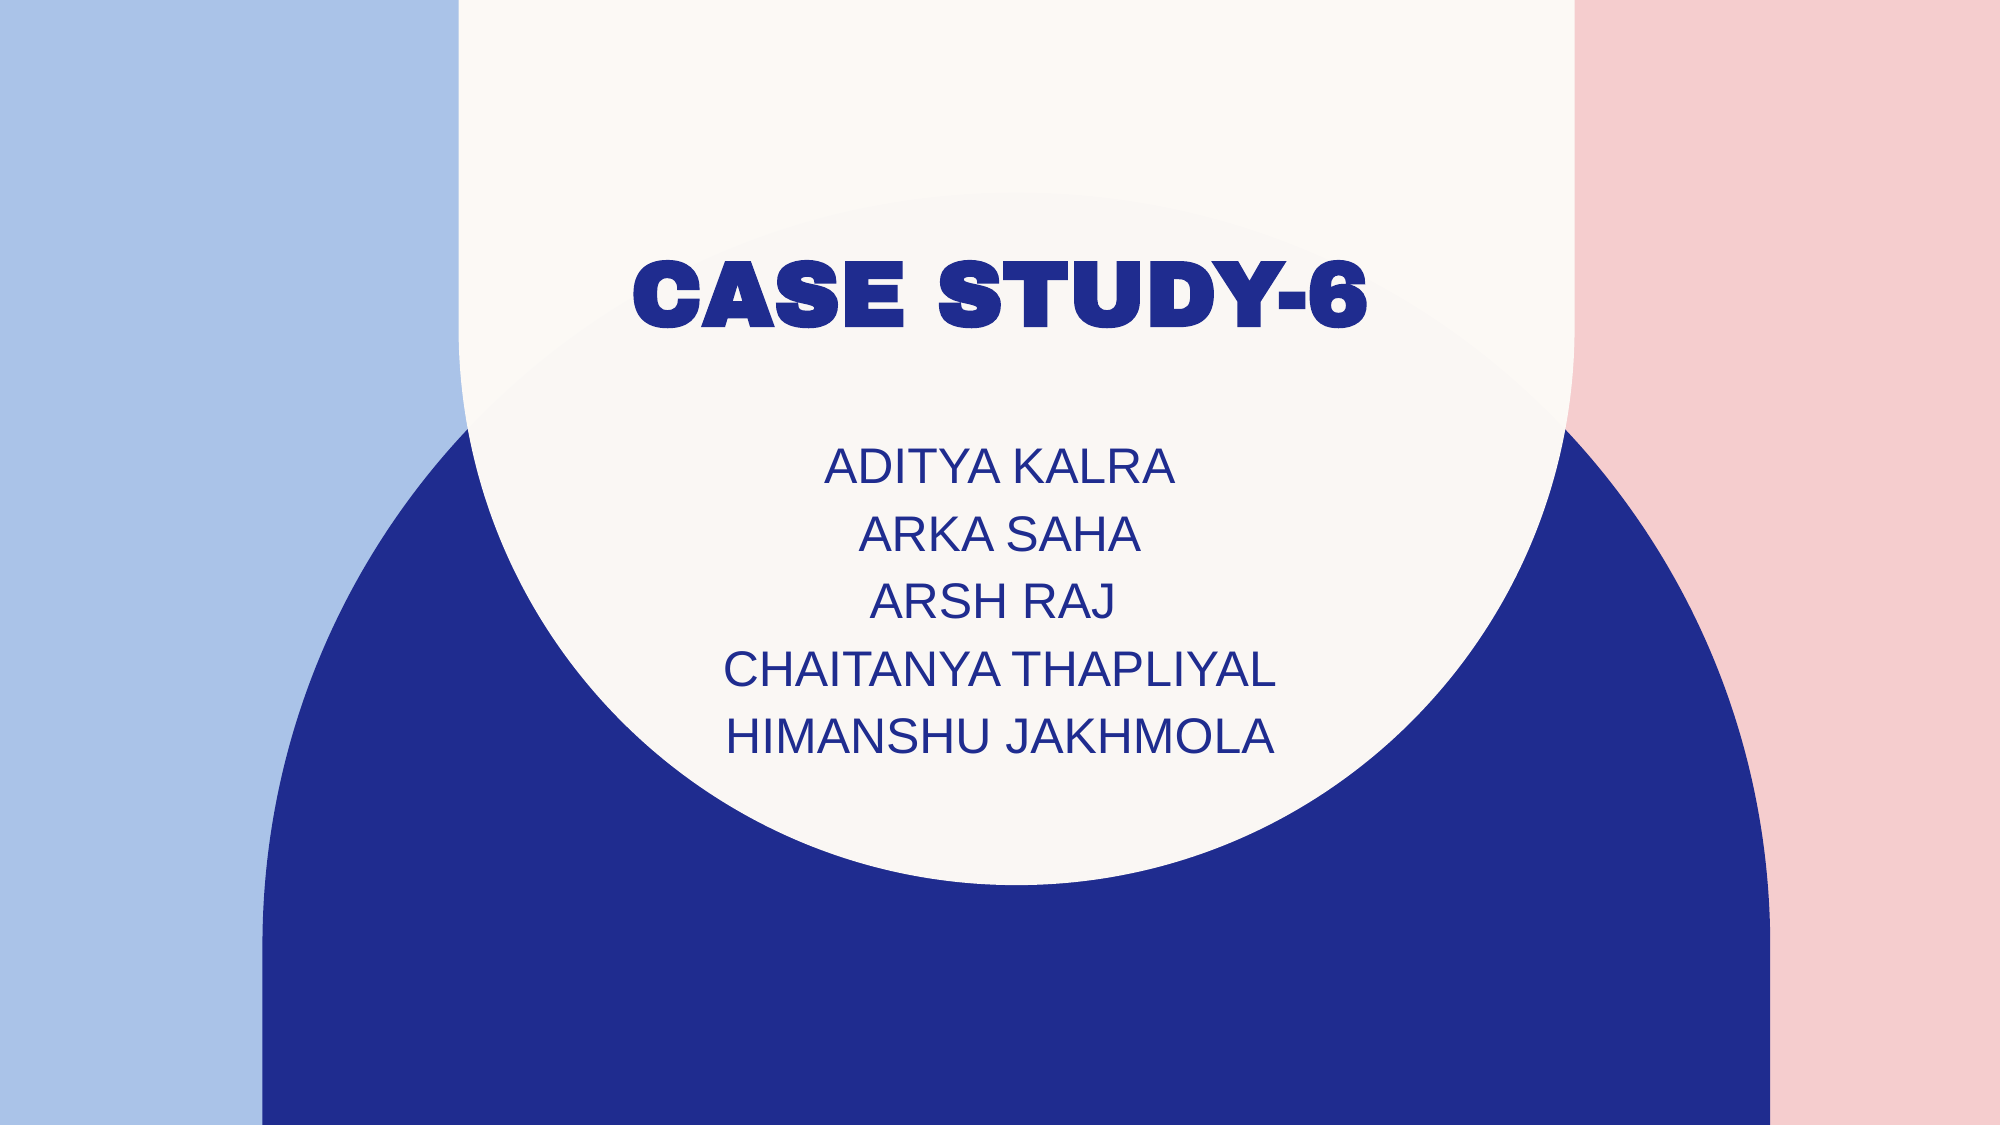

# CASE STUDY-6
ADITYA KALRA
ARKA SAHA
ARSH RAJ
CHAITANYA THAPLIYAL
HIMANSHU JAKHMOLA